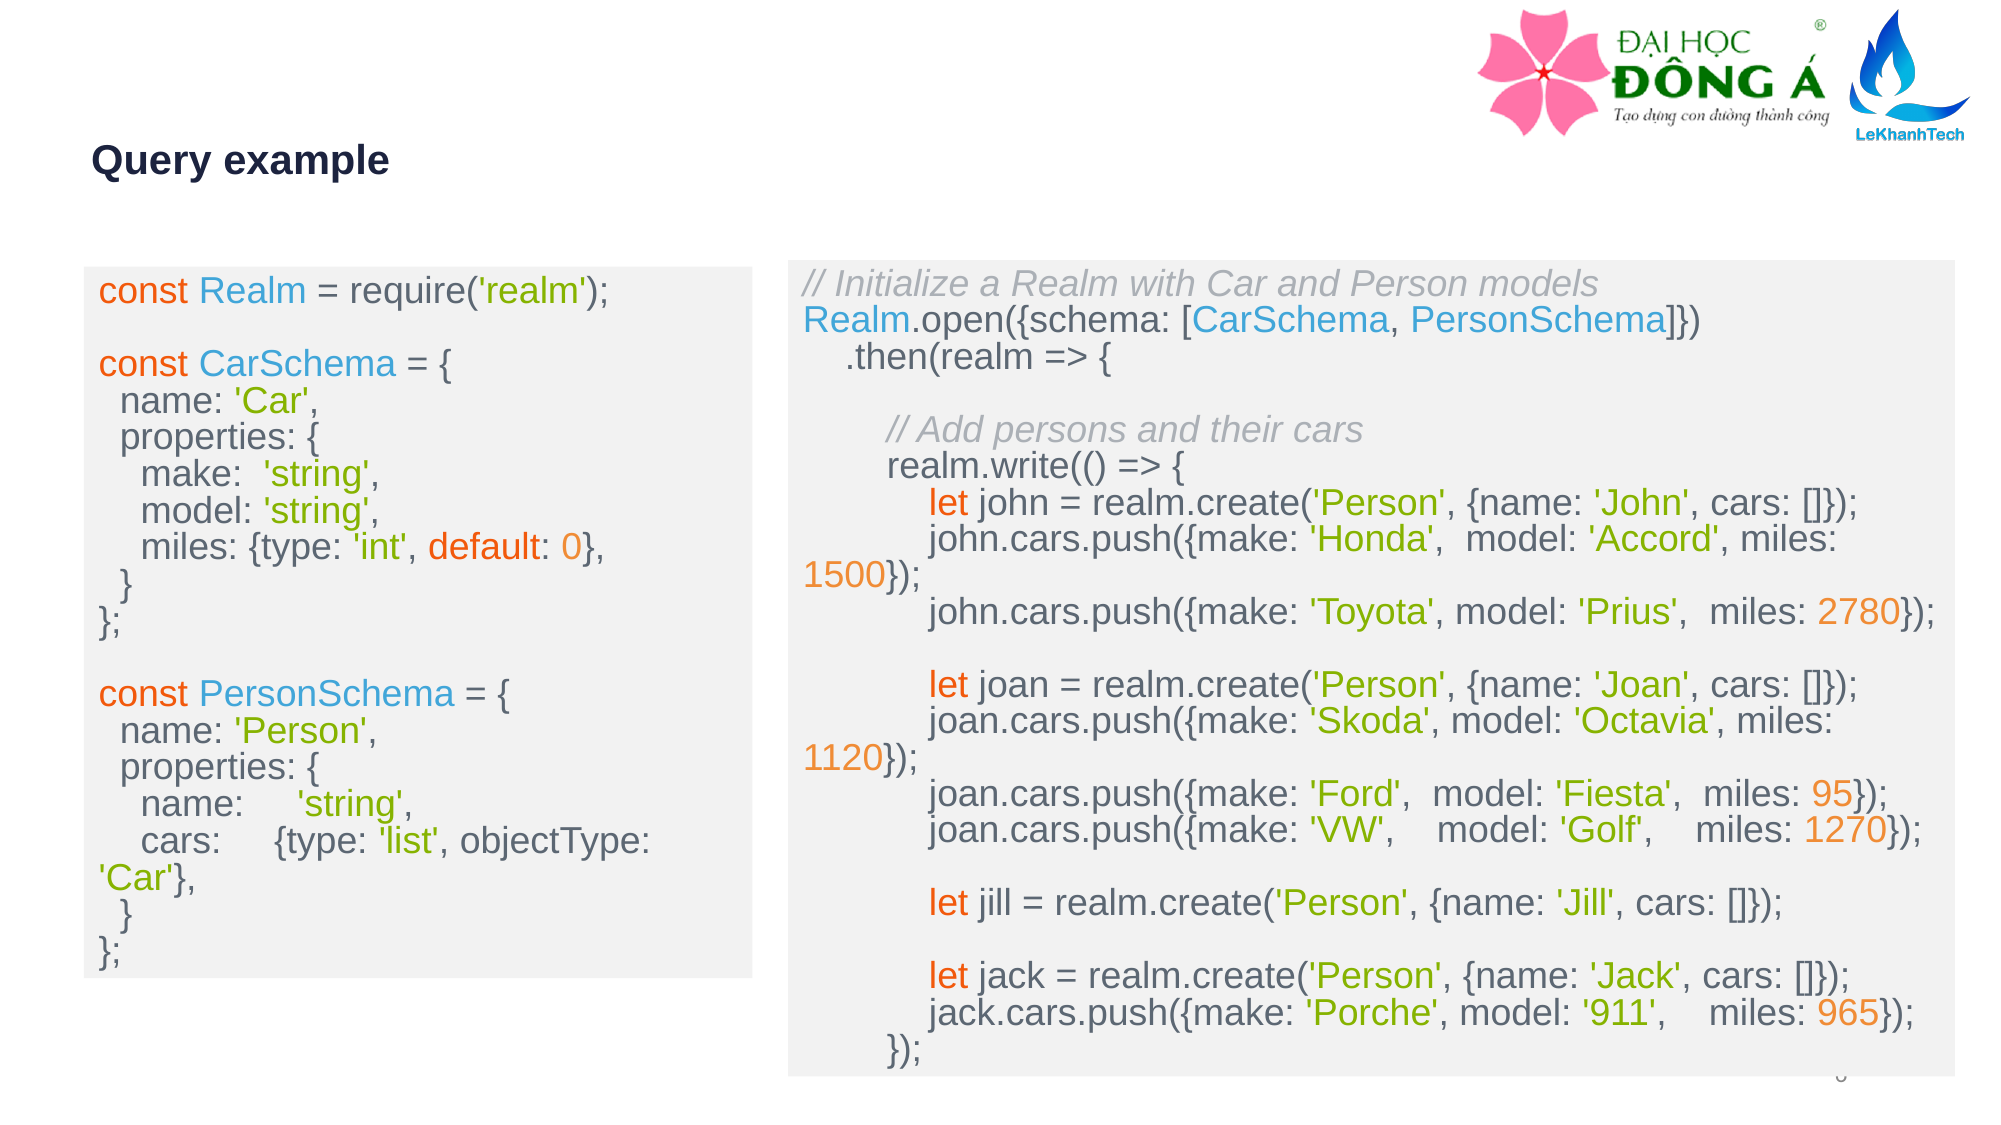

Query example
// Initialize a Realm with Car and Person models
Realm.open({schema: [CarSchema, PersonSchema]})
    .then(realm => {

        // Add persons and their cars
        realm.write(() => {
            let john = realm.create('Person', {name: 'John', cars: []});
            john.cars.push({make: 'Honda',  model: 'Accord', miles: 1500});
            john.cars.push({make: 'Toyota', model: 'Prius',  miles: 2780});

            let joan = realm.create('Person', {name: 'Joan', cars: []});
            joan.cars.push({make: 'Skoda', model: 'Octavia', miles: 1120});
            joan.cars.push({make: 'Ford',  model: 'Fiesta',  miles: 95});
            joan.cars.push({make: 'VW',    model: 'Golf',    miles: 1270});

            let jill = realm.create('Person', {name: 'Jill', cars: []});

            let jack = realm.create('Person', {name: 'Jack', cars: []});
            jack.cars.push({make: 'Porche', model: '911',    miles: 965});
        });
const Realm = require('realm');

const CarSchema = {
  name: 'Car',
  properties: {
    make:  'string',
    model: 'string',
    miles: {type: 'int', default: 0},
  }
};

const PersonSchema = {
  name: 'Person',
  properties: {
    name:     'string',
    cars:     {type: 'list', objectType: 'Car'},
  }
};
6